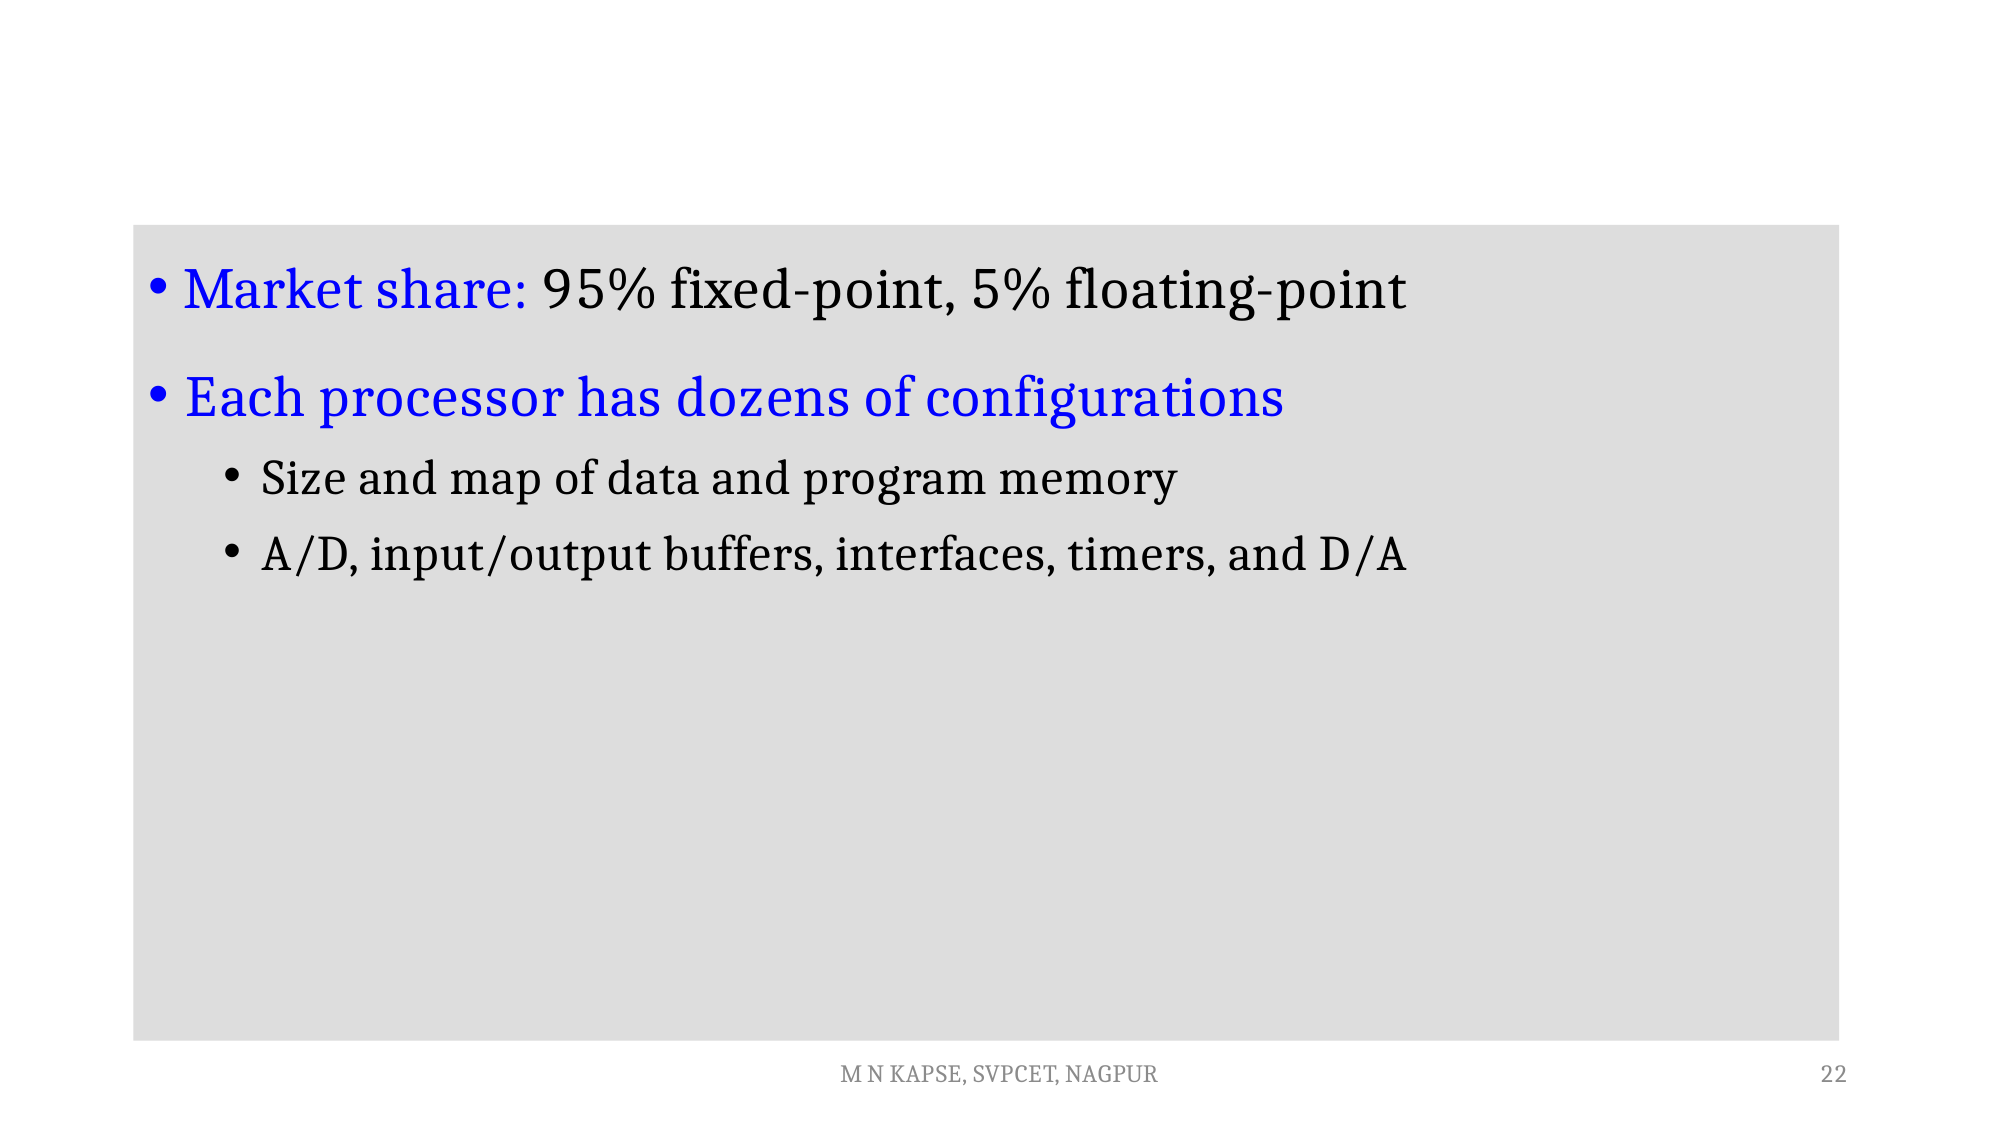

#
Market share: 95% fixed-point, 5% floating-point
Each processor has dozens of configurations
Size and map of data and program memory
A/D, input/output buffers, interfaces, timers, and D/A

M N KAPSE, SVPCET, NAGPUR
22